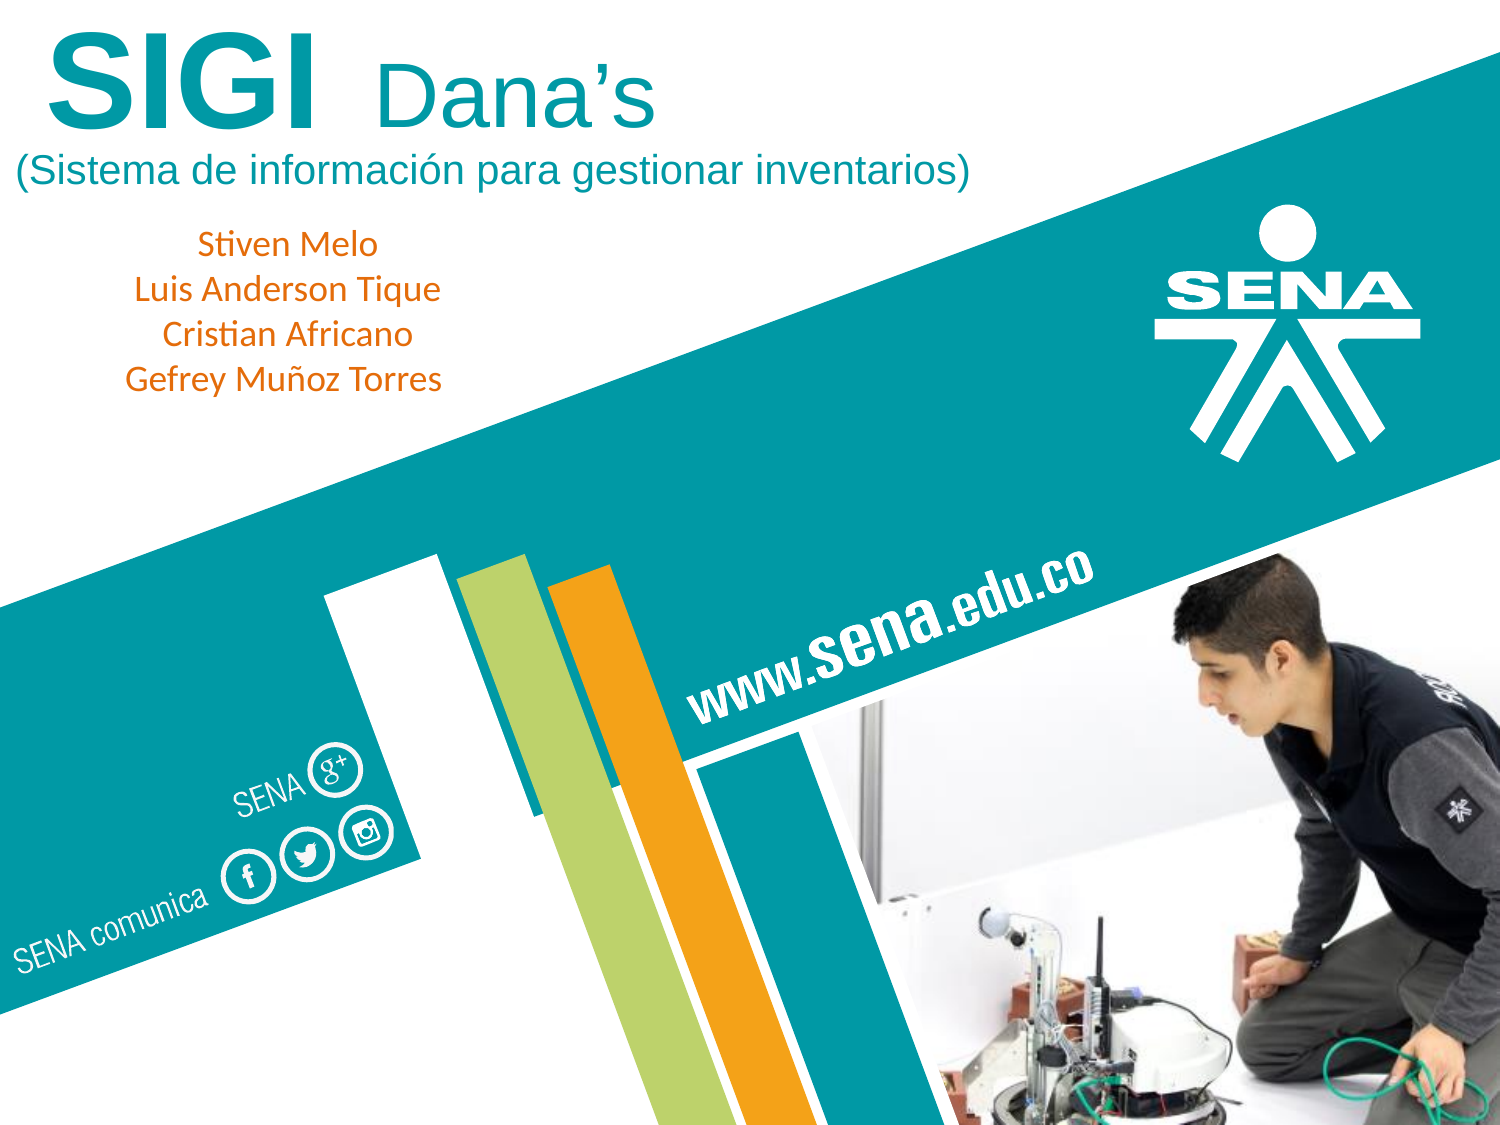

Dana’s
SIGI
(Sistema de información para gestionar inventarios)
Stiven Melo
Luis Anderson Tique
Cristian Africano
Gefrey Muñoz Torres